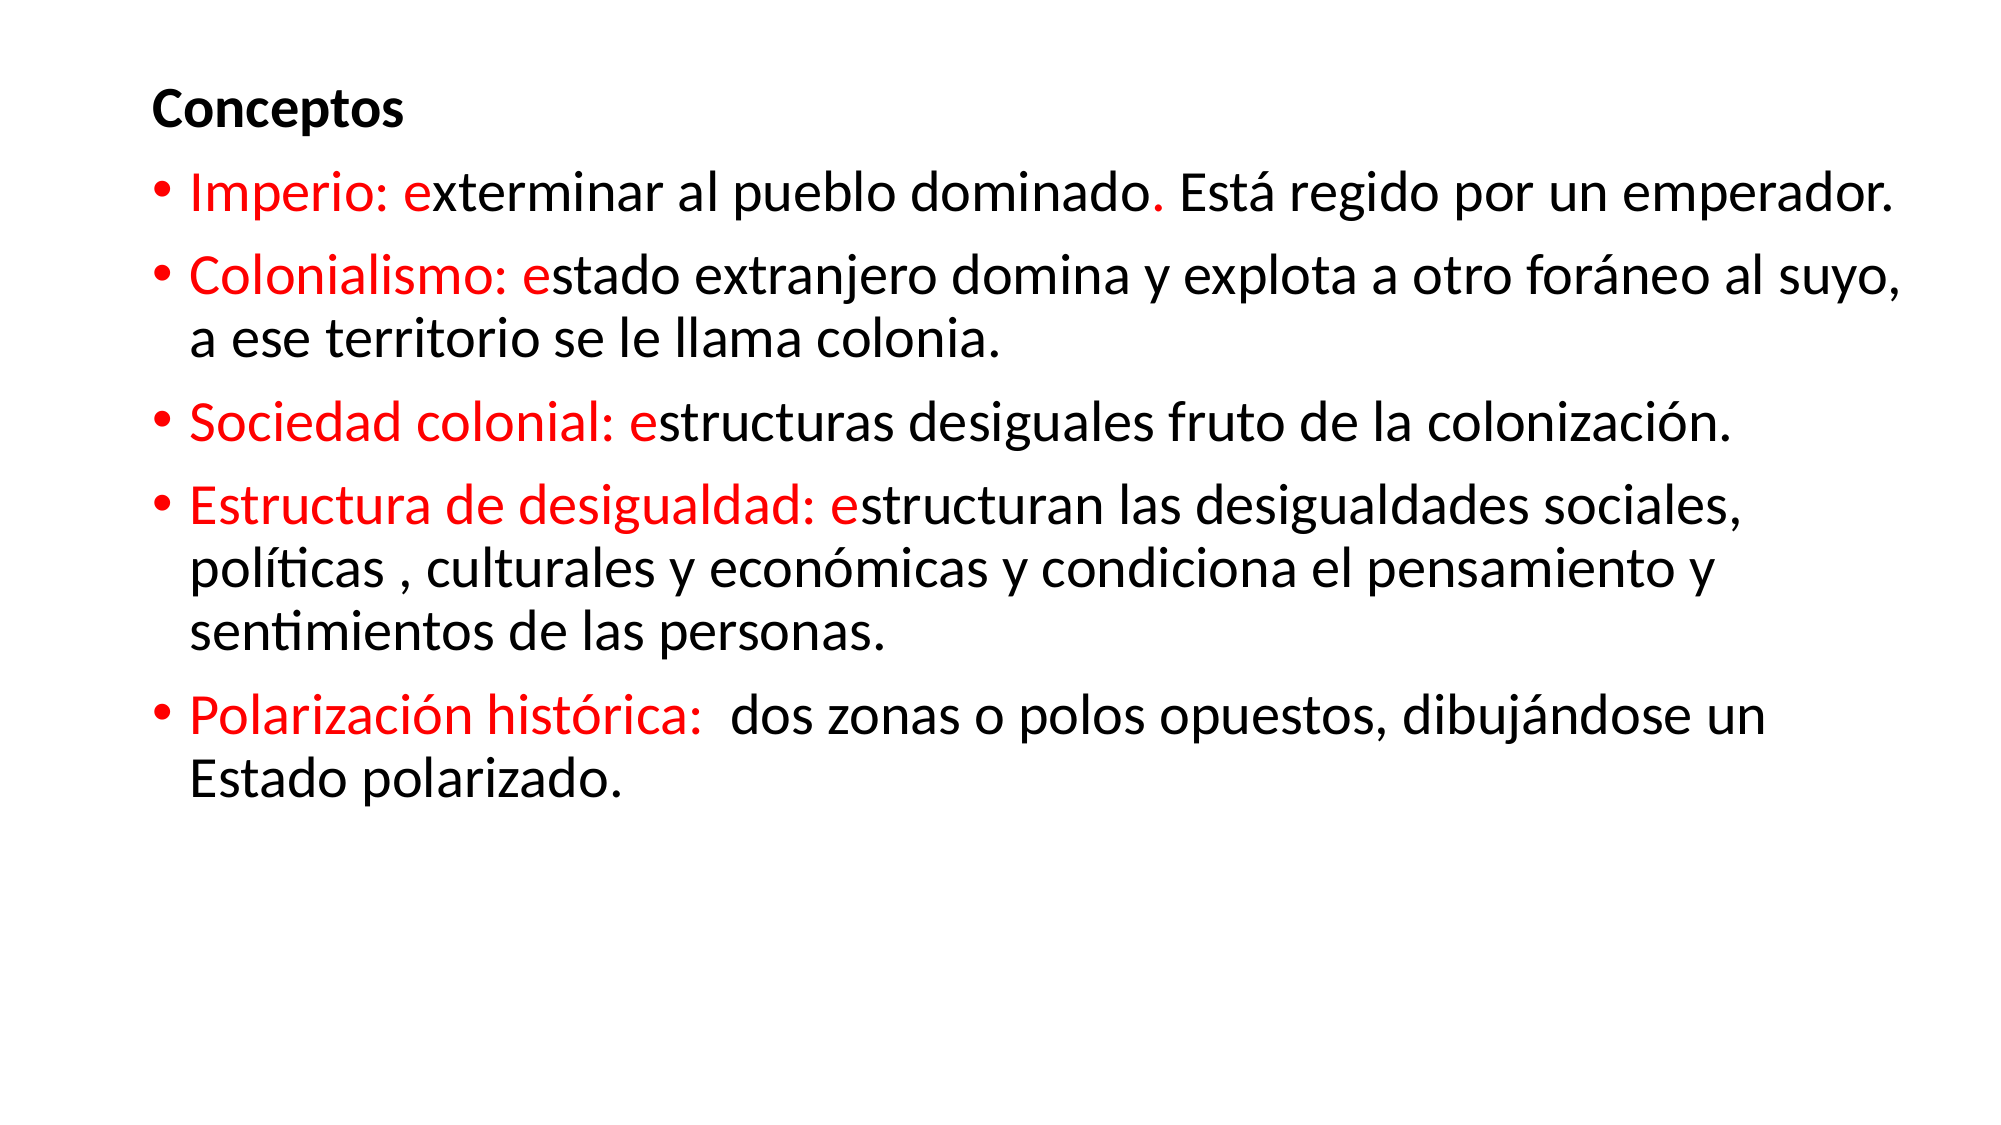

Conceptos
Imperio: exterminar al pueblo dominado. Está regido por un emperador.
Colonialismo: estado extranjero domina y explota a otro foráneo al suyo,​ a ese territorio se le llama colonia.
Sociedad colonial: estructuras desiguales fruto de la colonización.
Estructura de desigualdad: estructuran las desigualdades sociales, políticas , culturales y económicas y condiciona el pensamiento y sentimientos de las personas.
Polarización histórica:  dos zonas o polos opuestos, dibujándose un Estado polarizado.